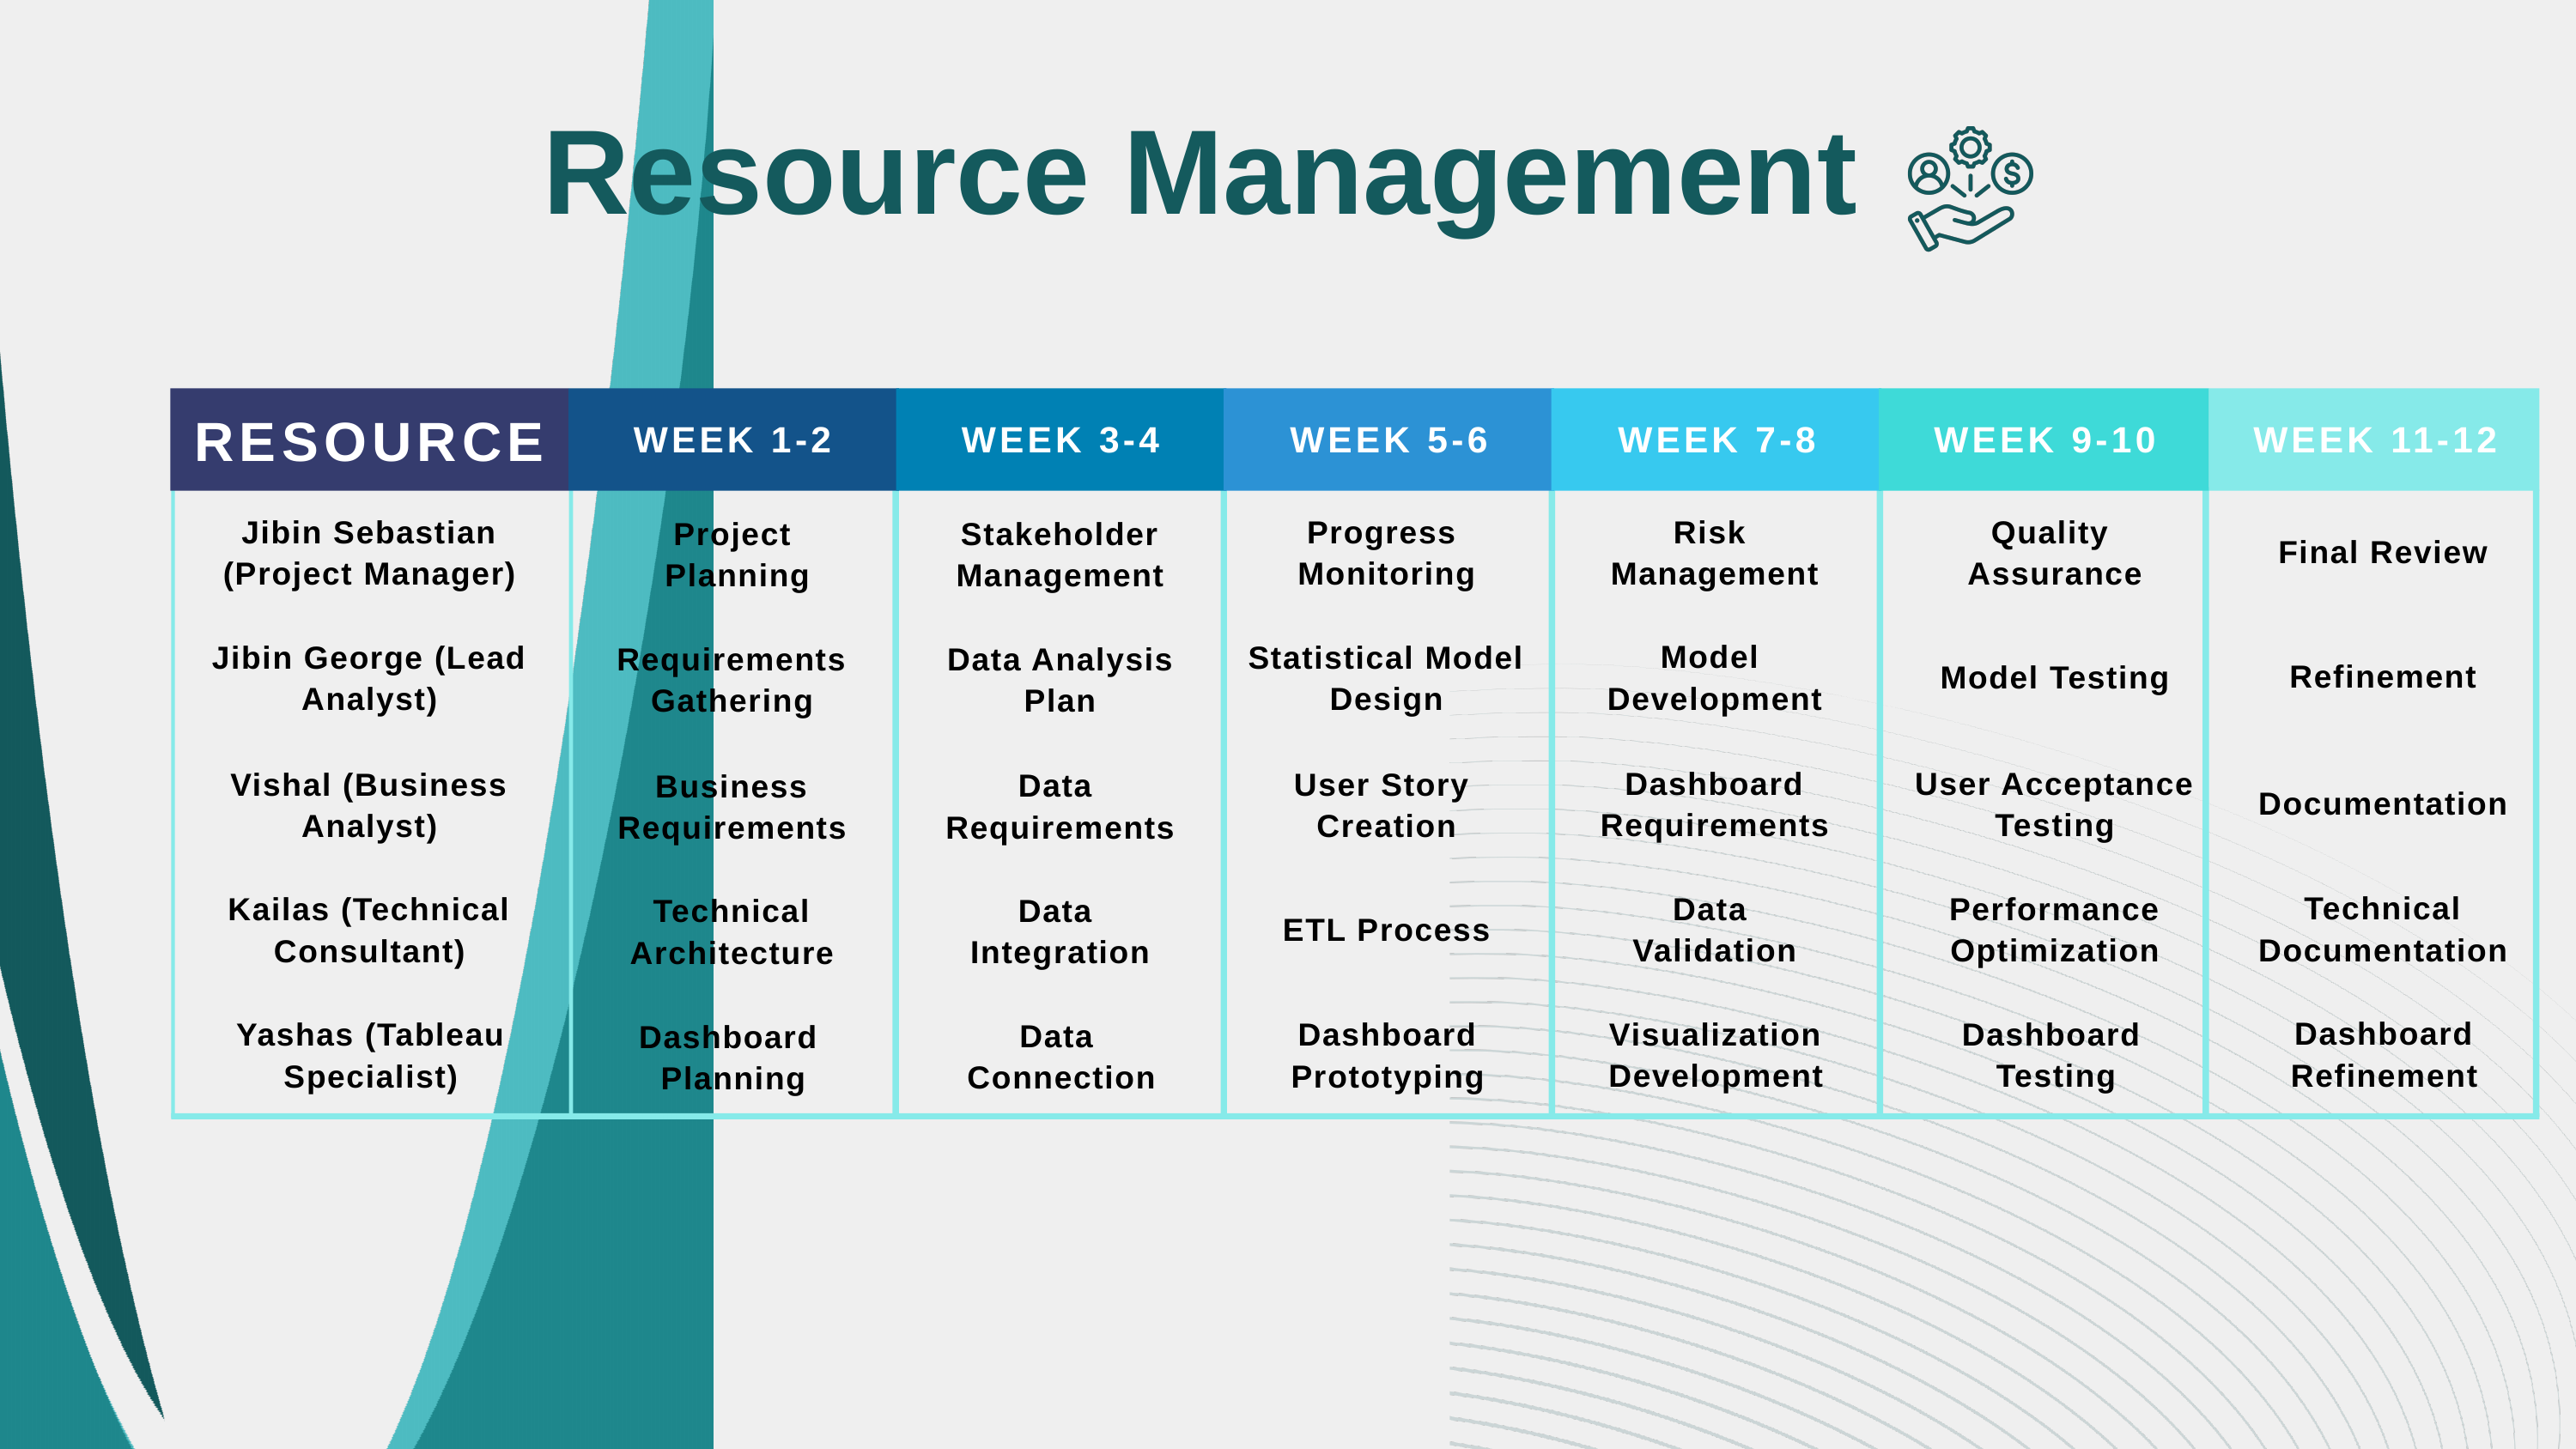

Resource Management

RESOURCE
WEEK 1-2
WEEK 3-4
WEEK 5-6
WEEK 7-8
WEEK 9-10
WEEK 11-12

Risk
Management
Quality
Assurance
Progress
Monitoring
Jibin Sebastian (Project Manager)
Stakeholder Management
Project
 Planning
Final Review
Model
Development
Statistical Model Design
Jibin George (Lead Analyst)
Data Analysis
Plan
Requirements Gathering
Refinement
Model Testing
Dashboard Requirements
User Acceptance Testing
User Story
Creation
Vishal (Business Analyst)
Data
Requirements
Business Requirements
Documentation
Technical Documentation
Data
Validation
Performance Optimization
Kailas (Technical Consultant)
Data
Integration
Technical Architecture
ETL Process
Dashboard Refinement
Visualization Development
Dashboard
Testing
Dashboard Prototyping
Yashas (Tableau Specialist)
Data
Connection
Dashboard
Planning